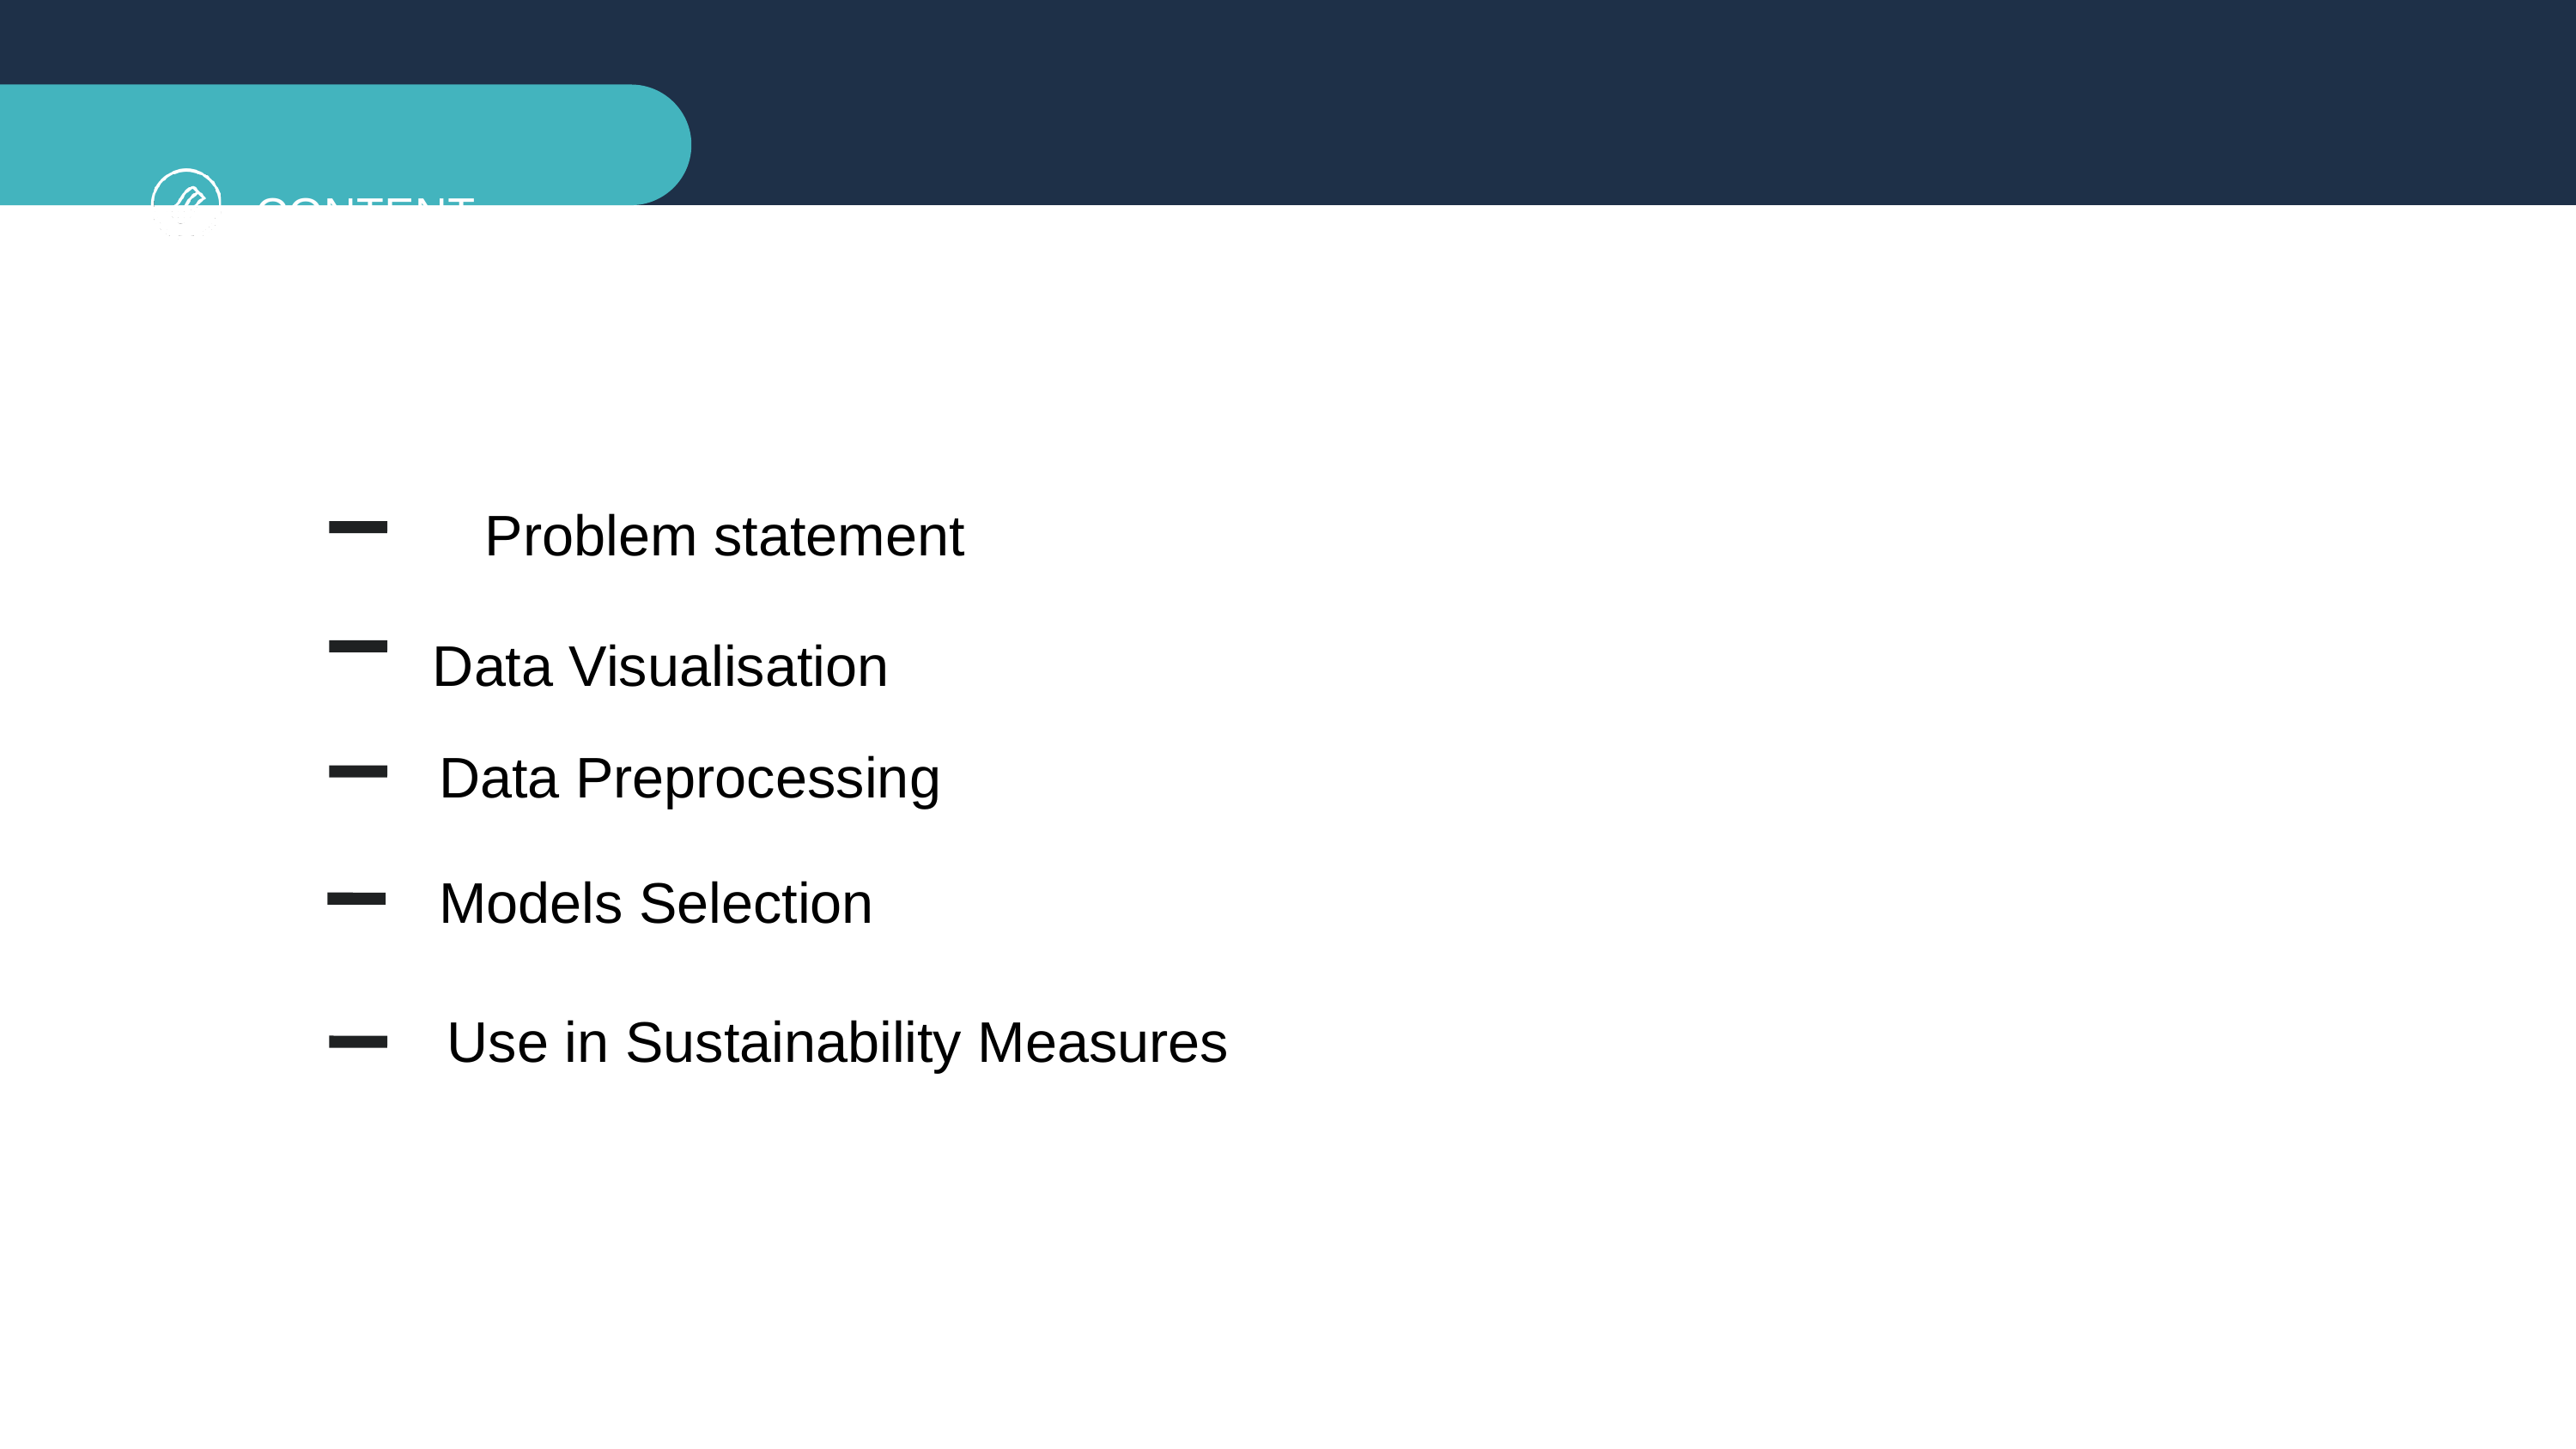

CONTENT
Problem statement
01

Data Visualisation
02

Data Preprocessing
03

Models Selection
04

Use in Sustainability Measures